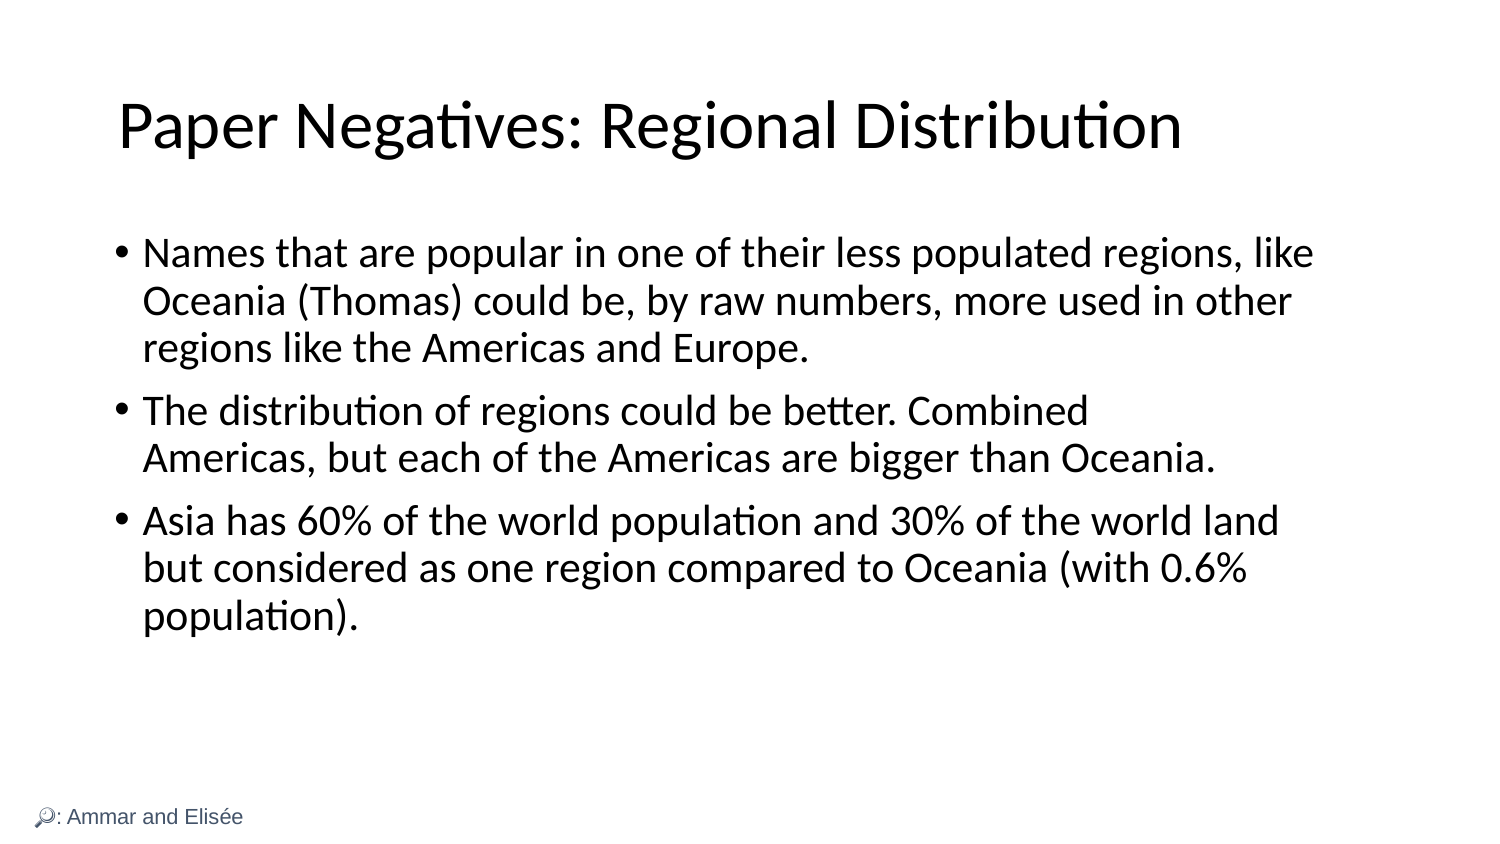

# Paper Negatives: Regional Distribution
Names that are popular in one of their less populated regions, like Oceania (Thomas) could be, by raw numbers, more used in other regions like the Americas and Europe.
The distribution of regions could be better. Combined Americas, but each of the Americas are bigger than Oceania.
Asia has 60% of the world population and 30% of the world land but considered as one region compared to Oceania (with 0.6% population).

🔎: Ammar and Elisée